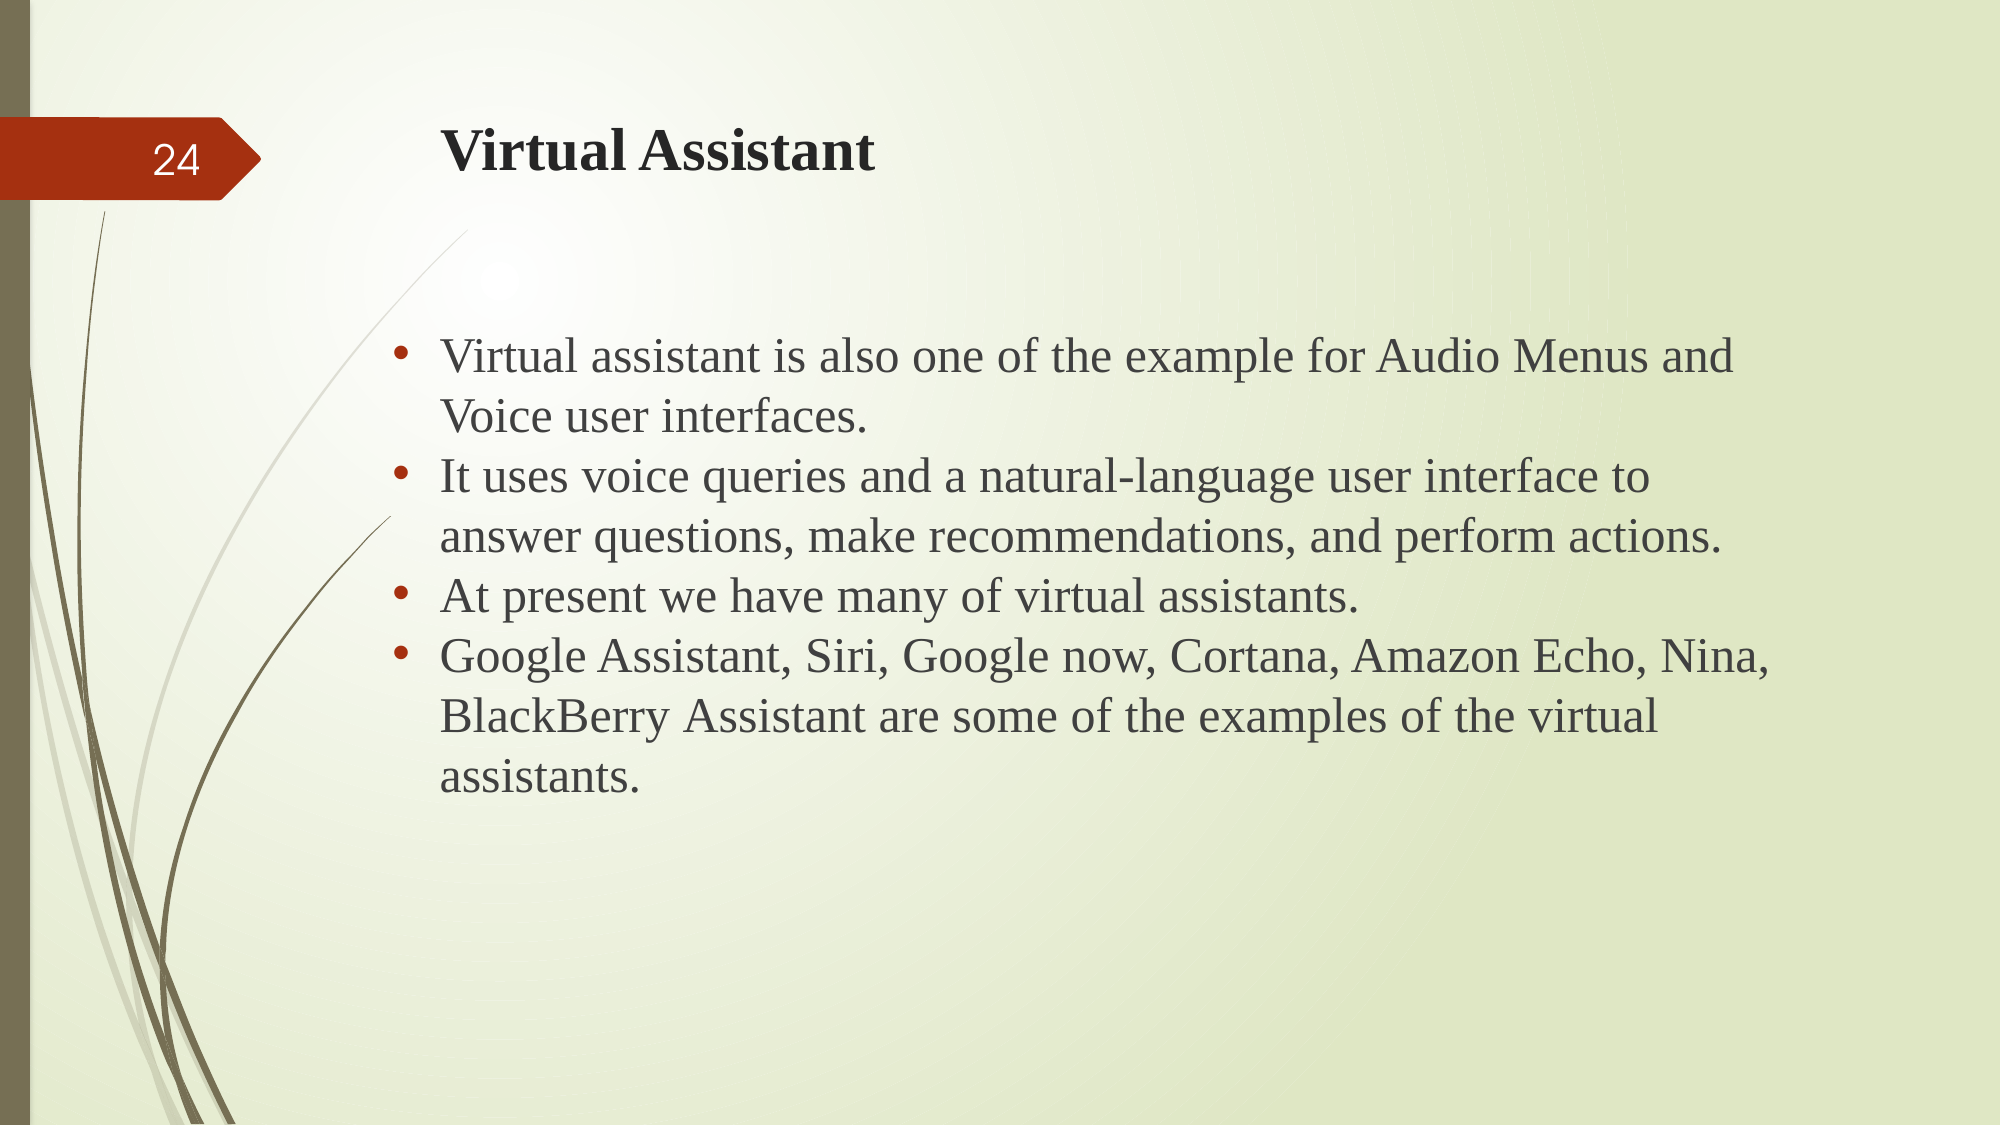

# Virtual Assistant

24
Virtual assistant is also one of the example for Audio Menus and Voice user interfaces.
It uses voice queries and a natural-language user interface to answer questions, make recommendations, and perform actions.
At present we have many of virtual assistants.
Google Assistant, Siri, Google now, Cortana, Amazon Echo, Nina, BlackBerry Assistant are some of the examples of the virtual assistants.